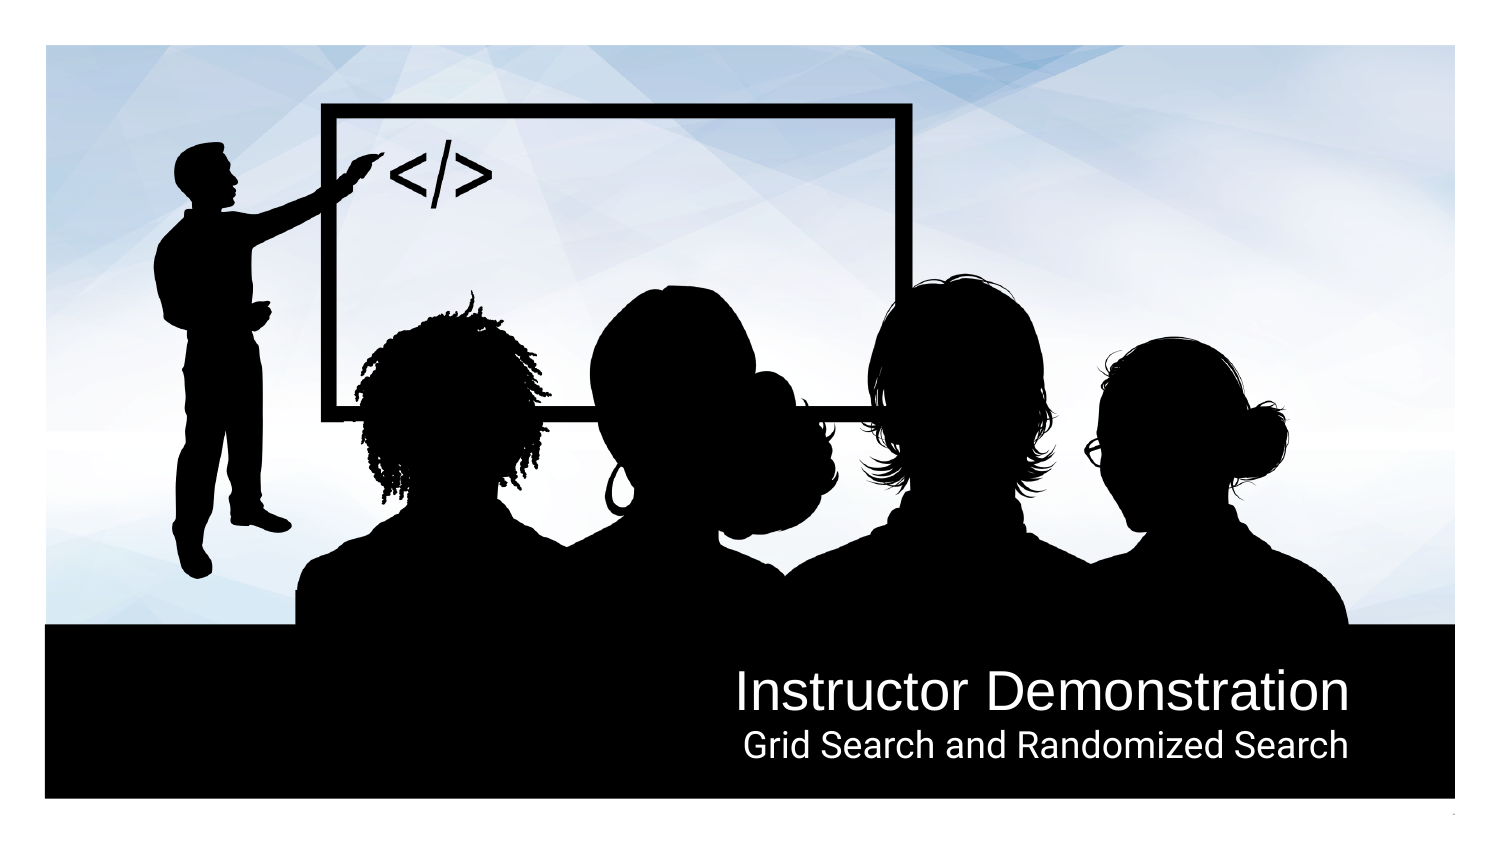

# Grid Search and Randomized Search
52